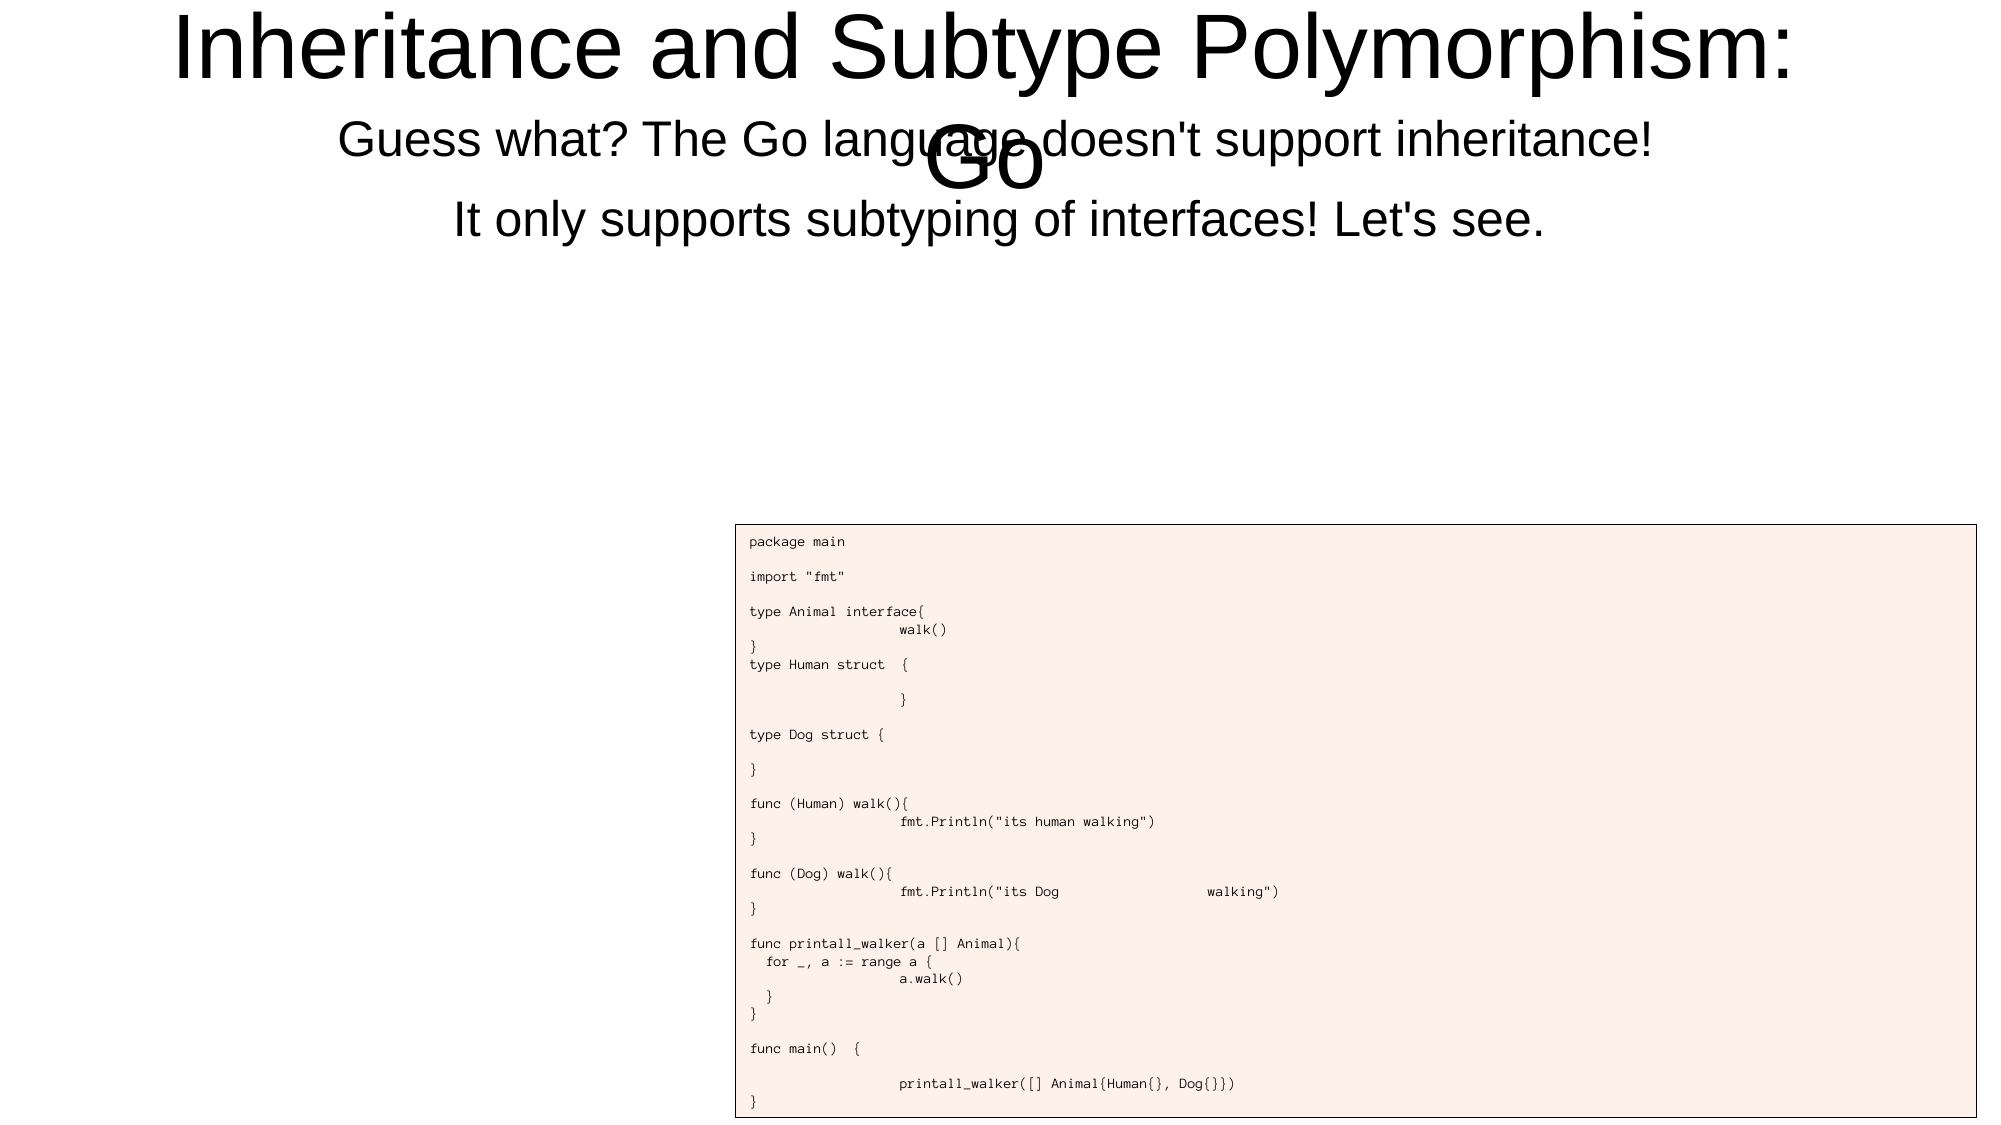

Inheritance and Subtype Polymorphism: Go
Guess what? The Go language doesn't support inheritance!
It only supports subtyping of interfaces! Let's see.
package main

import "fmt"

type Animal interface{
	walk()
}
type Human struct  {

	}

type Dog struct {

}

func (Human) walk(){
	fmt.Println("its human walking")
}

func (Dog) walk(){
	fmt.Println("its Dog	 walking")
}

func printall_walker(a [] Animal){
  for _, a := range a {
  	a.walk()
  }
}

func main()  {

	printall_walker([] Animal{Human{}, Dog{}})
}